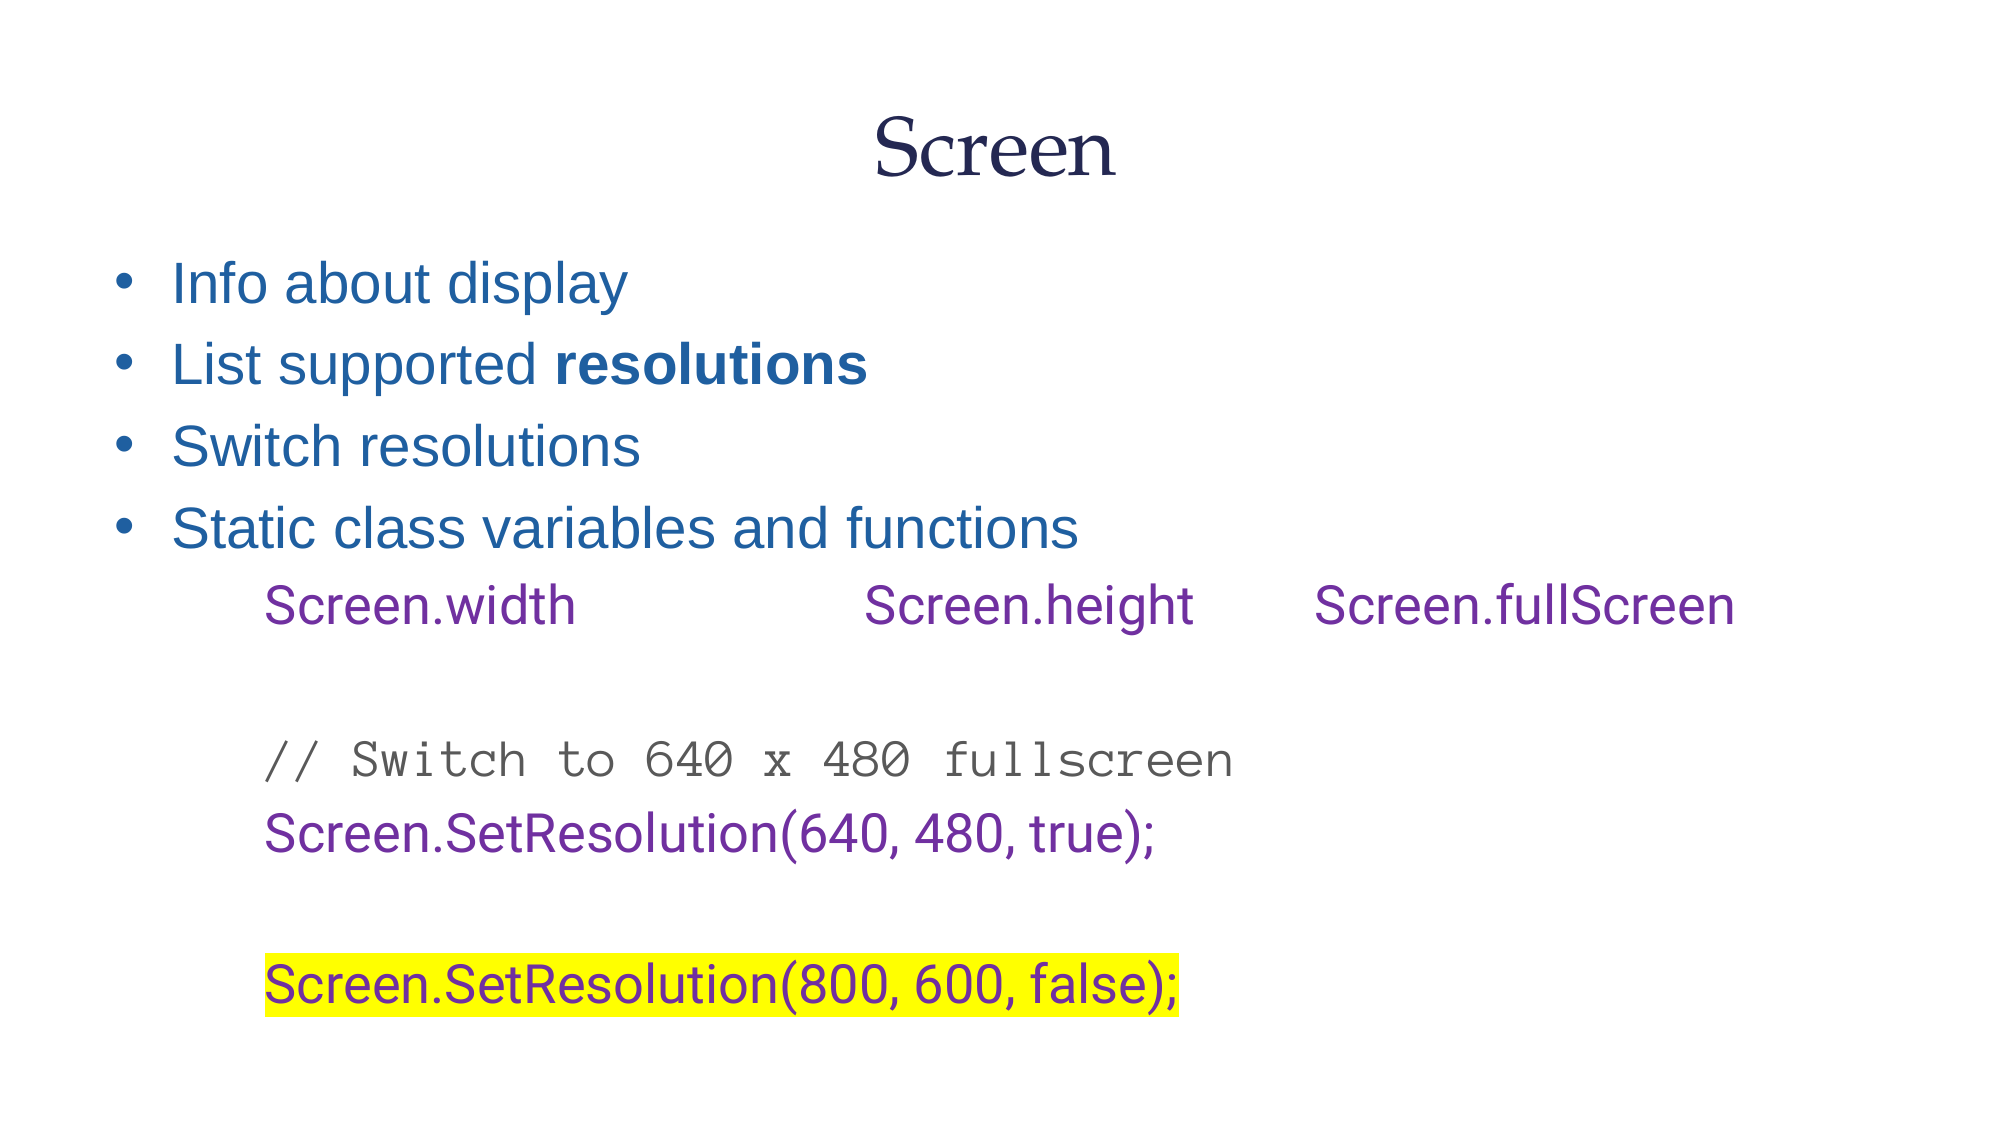

# Screen
Info about display
List supported resolutions
Switch resolutions
Static class variables and functions
	Screen.width		Screen.height 	Screen.fullScreen

	// Switch to 640 x 480 fullscreen
  	Screen.SetResolution(640, 480, true);

Screen.SetResolution(800, 600, false);